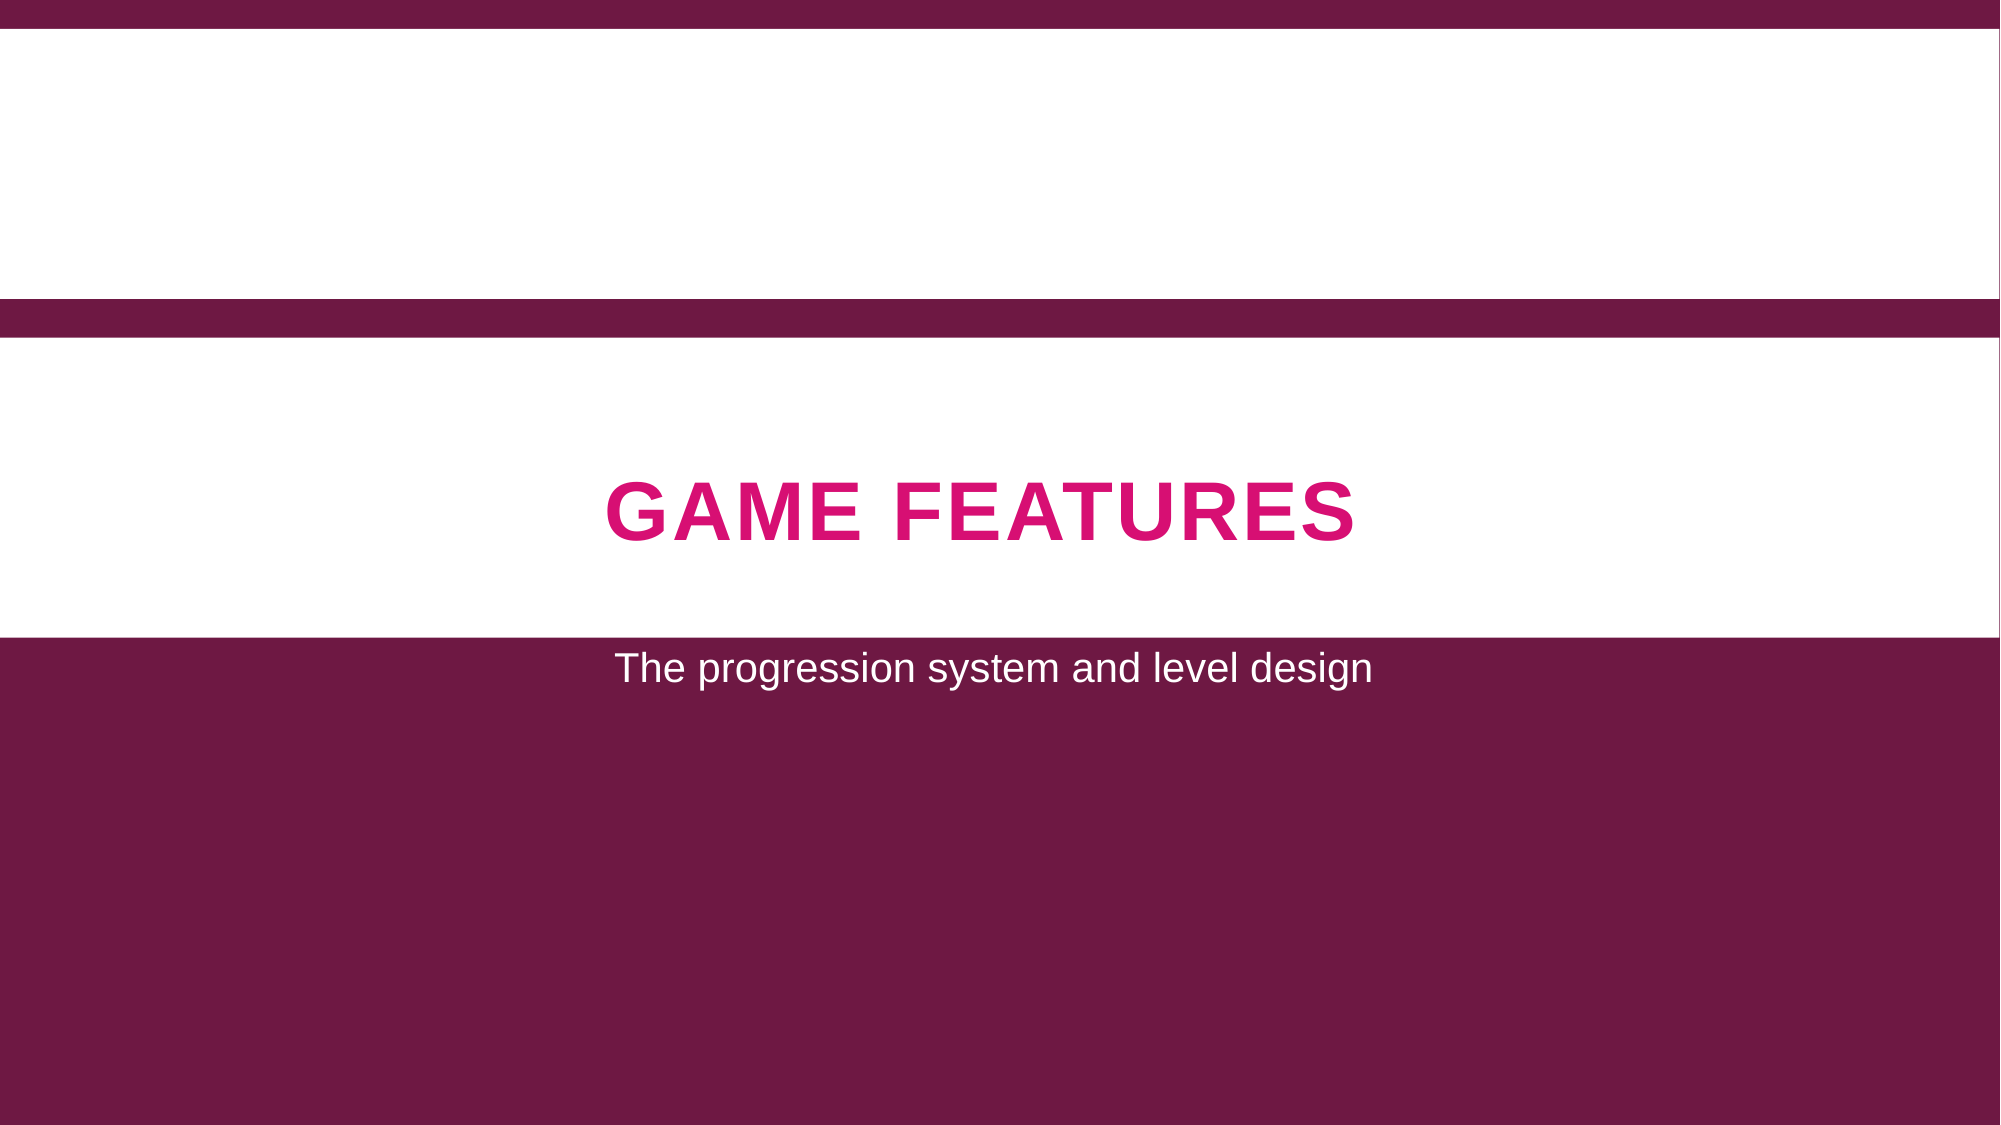

# Game Features
The progression system and level design